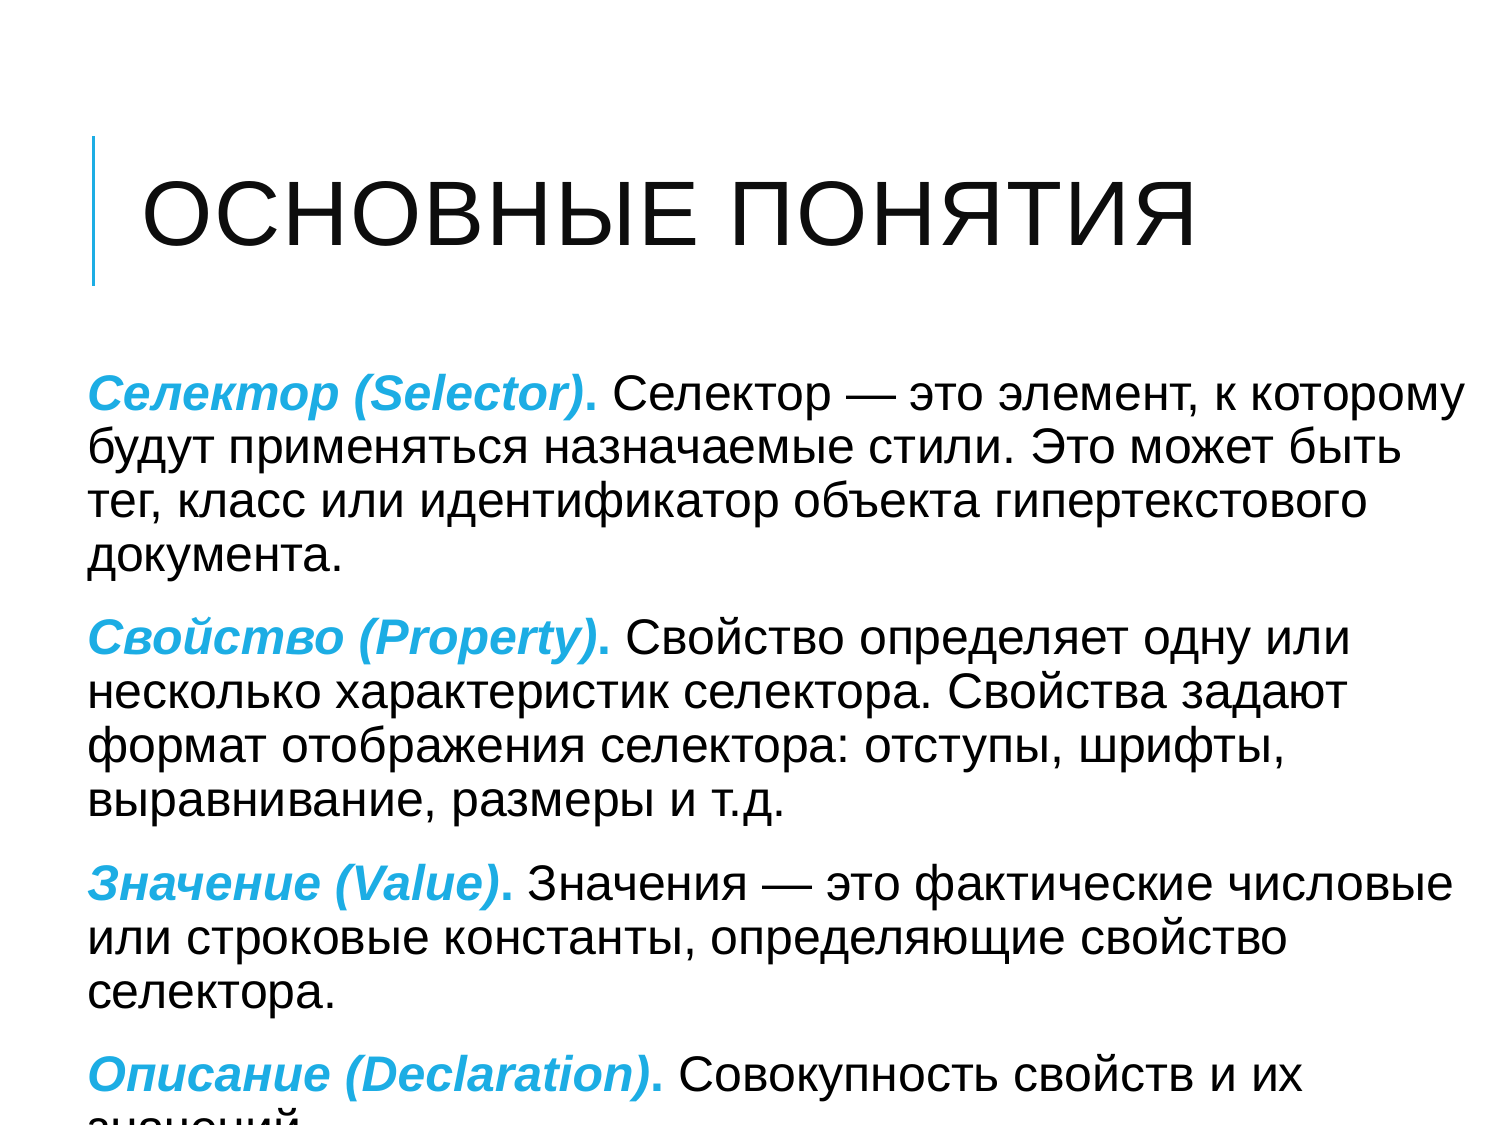

# Основные понятия
Селектор (Selector). Селектор — это элемент, к которому будут применяться назначаемые стили. Это может быть тег, класс или идентификатор объекта гипертекстового документа.
Свойство (Property). Свойство определяет одну или несколько характеристик селектора. Свойства задают формат отображения селектора: отступы, шрифты, выравнивание, размеры и т.д.
Значение (Value). Значения — это фактические числовые или строковые константы, определяющие свойство селектора.
Описание (Declaration). Совокупность свойств и их значений.
Правило (Rule). Полное описание стиля (селектор + описание)